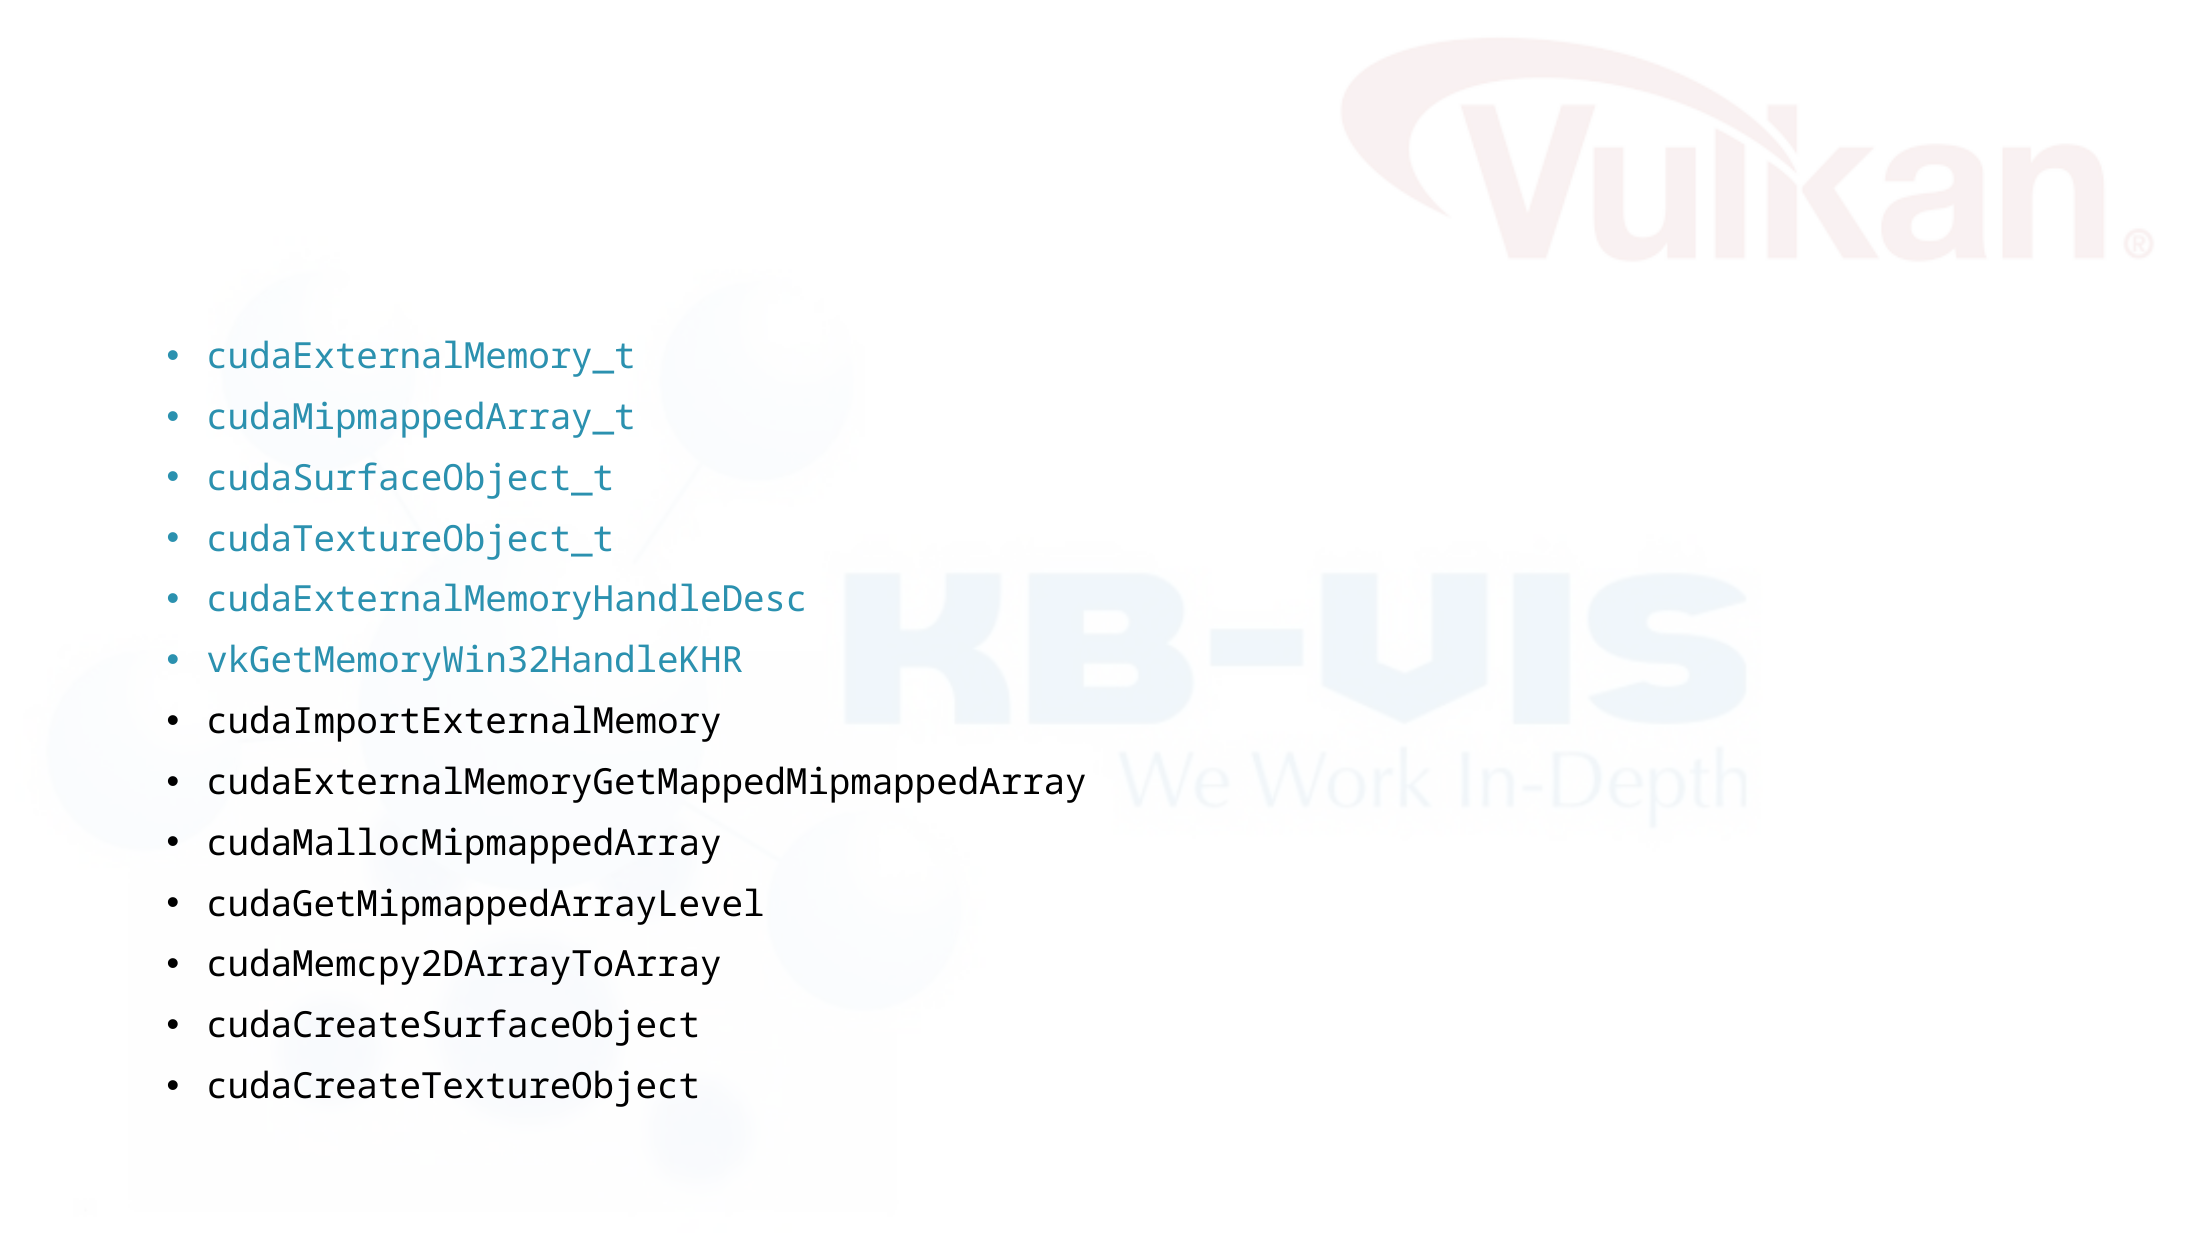

#
cudaExternalMemory_t
cudaMipmappedArray_t
cudaSurfaceObject_t
cudaTextureObject_t
cudaExternalMemoryHandleDesc
vkGetMemoryWin32HandleKHR
cudaImportExternalMemory
cudaExternalMemoryGetMappedMipmappedArray
cudaMallocMipmappedArray
cudaGetMipmappedArrayLevel
cudaMemcpy2DArrayToArray
cudaCreateSurfaceObject
cudaCreateTextureObject